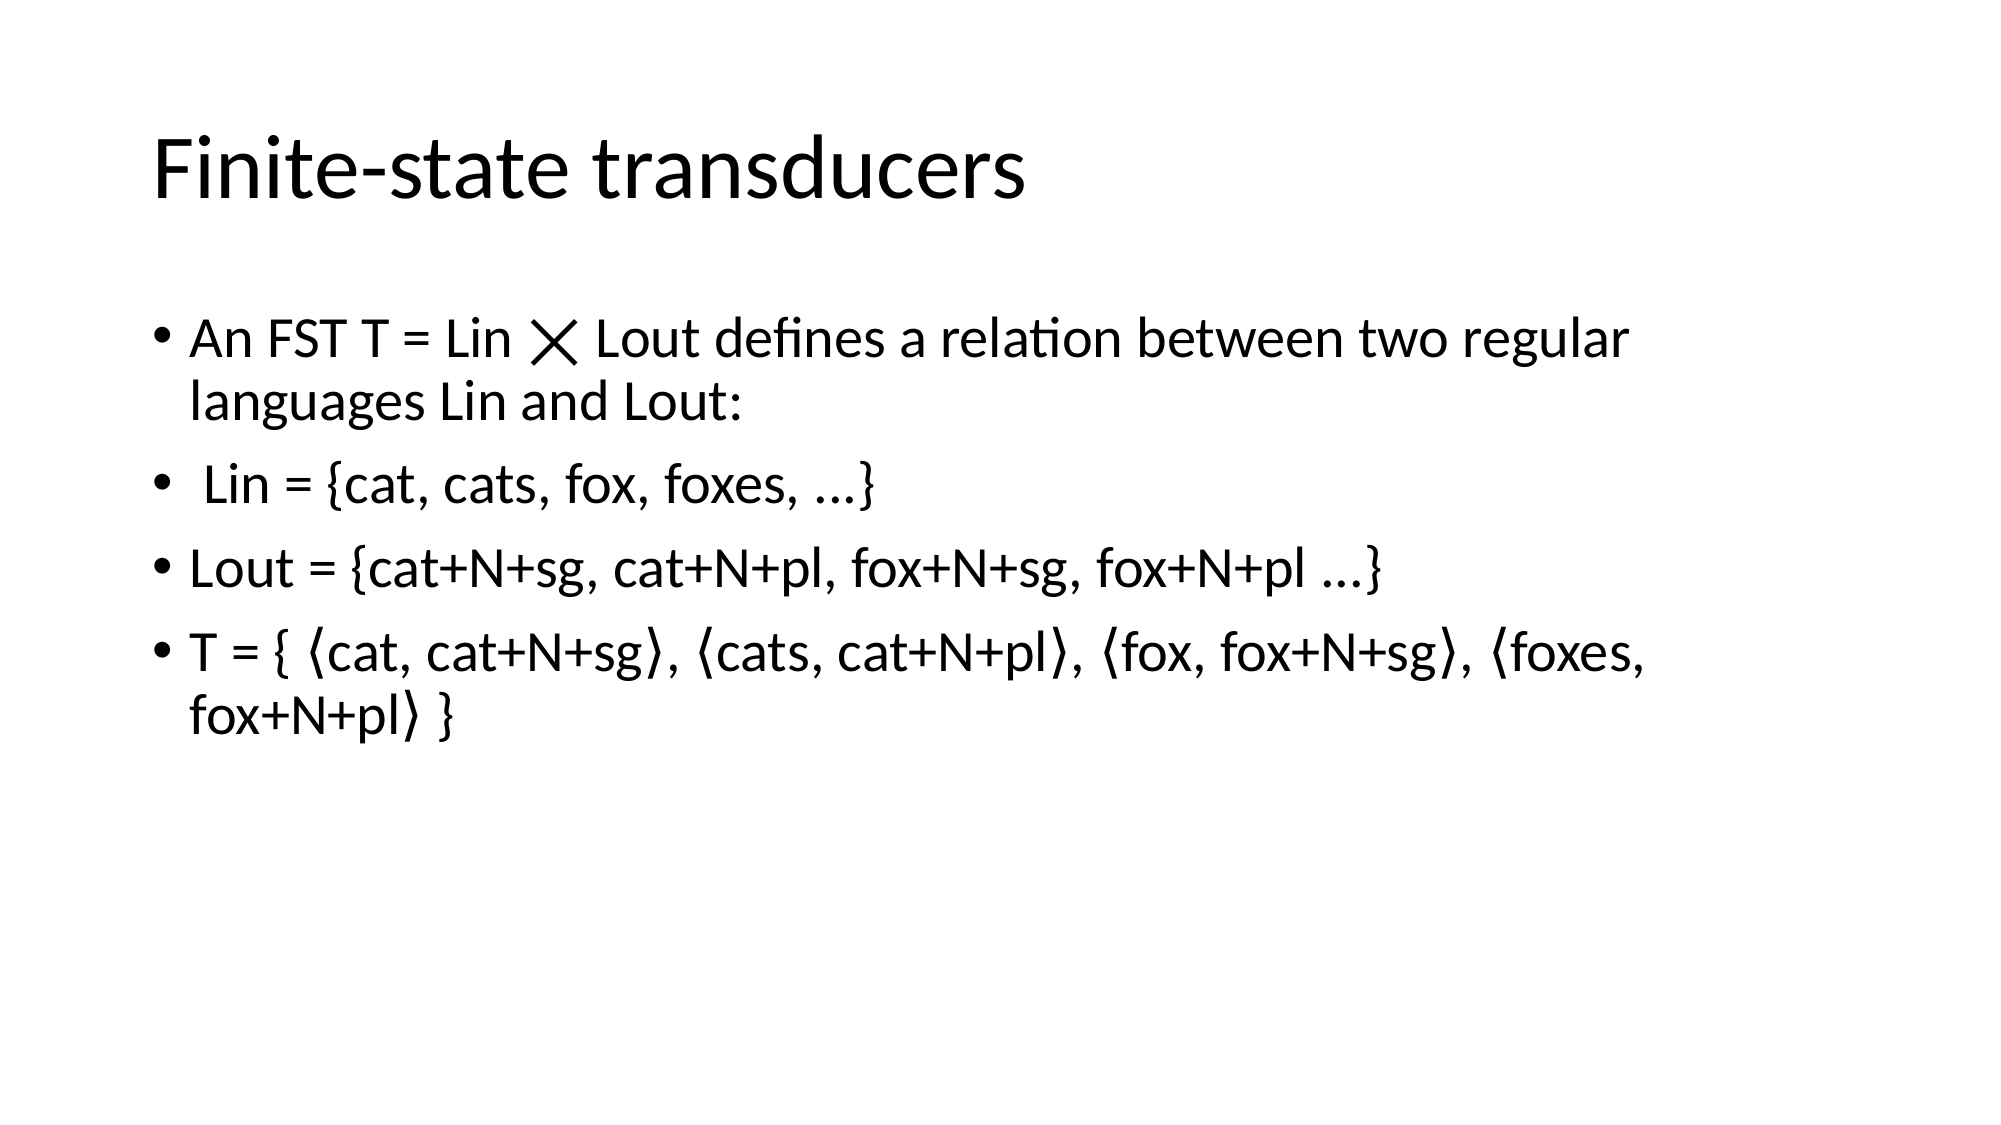

# Finite-state transducers
An FST T = Lin ⨉ Lout defines a relation between two regular languages Lin and Lout:
 Lin = {cat, cats, fox, foxes, ...}
Lout = {cat+N+sg, cat+N+pl, fox+N+sg, fox+N+pl ...}
T = { ⟨cat, cat+N+sg⟩, ⟨cats, cat+N+pl⟩, ⟨fox, fox+N+sg⟩, ⟨foxes, fox+N+pl⟩ }